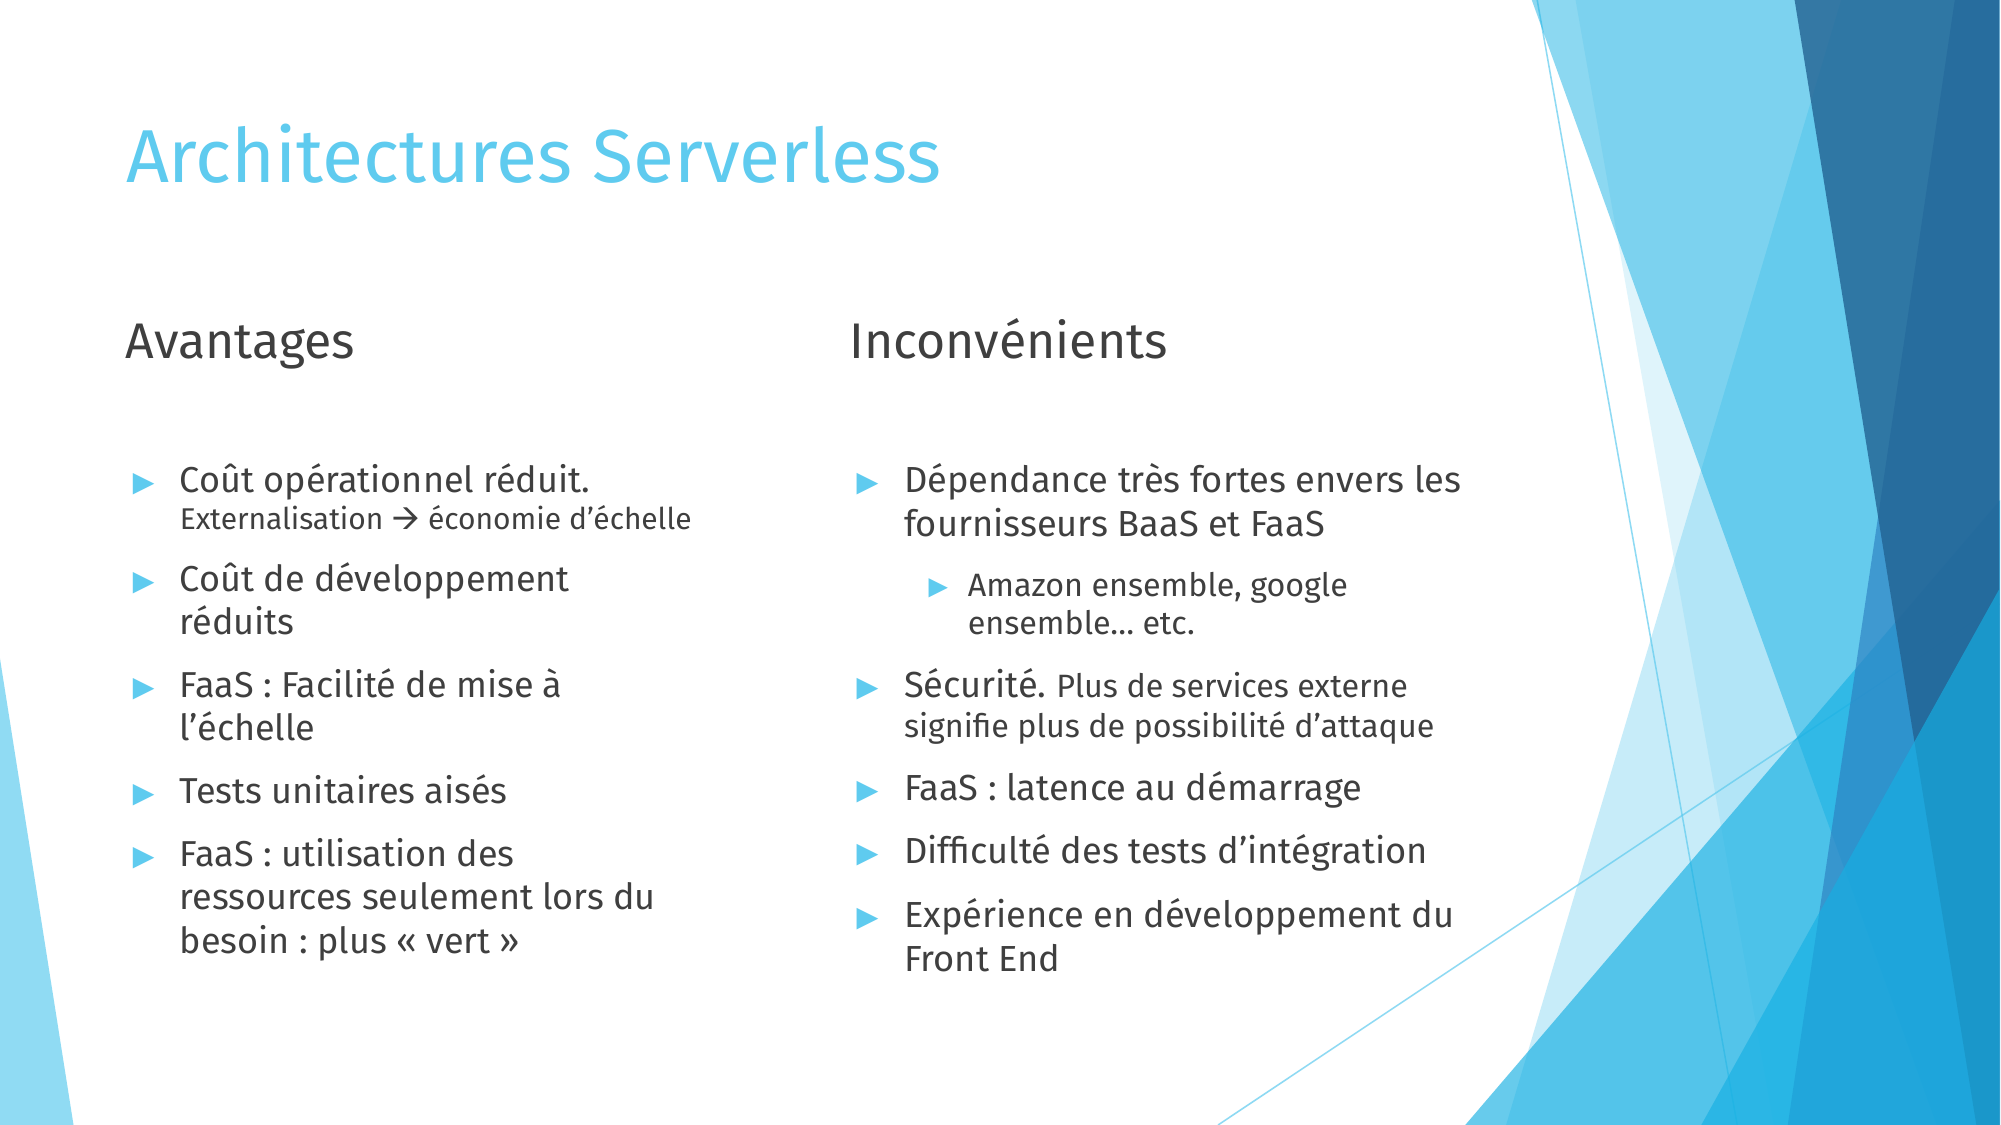

# Architectures Serverless
Avantages
Inconvénients
Coût opérationnel réduit. Externalisation 🡪 économie d’échelle
Coût de développement réduits
FaaS : Facilité de mise à l’échelle
Tests unitaires aisés
FaaS : utilisation des ressources seulement lors du besoin : plus « vert »
Dépendance très fortes envers les fournisseurs BaaS et FaaS
Amazon ensemble, google ensemble… etc.
Sécurité. Plus de services externe signifie plus de possibilité d’attaque
FaaS : latence au démarrage
Difficulté des tests d’intégration
Expérience en développement du Front End